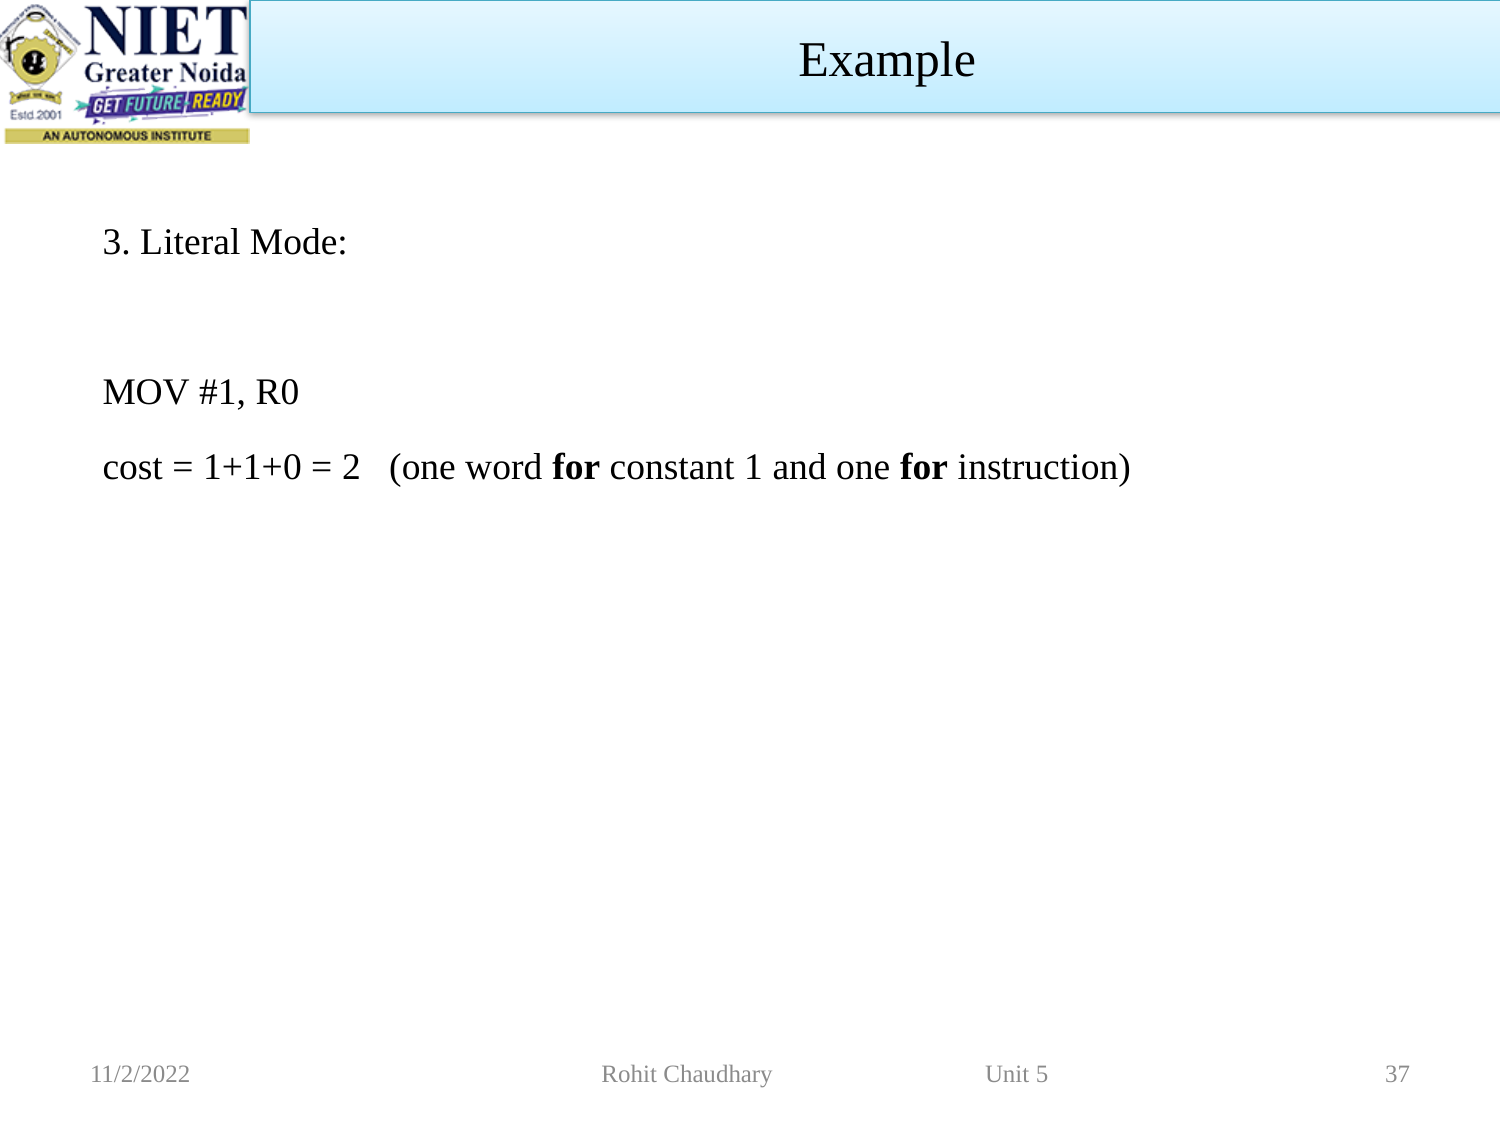

Example
3. Literal Mode:

MOV #1, R0
cost = 1+1+0 = 2   (one word for constant 1 and one for instruction)

11/2/2022
Rohit Chaudhary                                  Unit 5
37